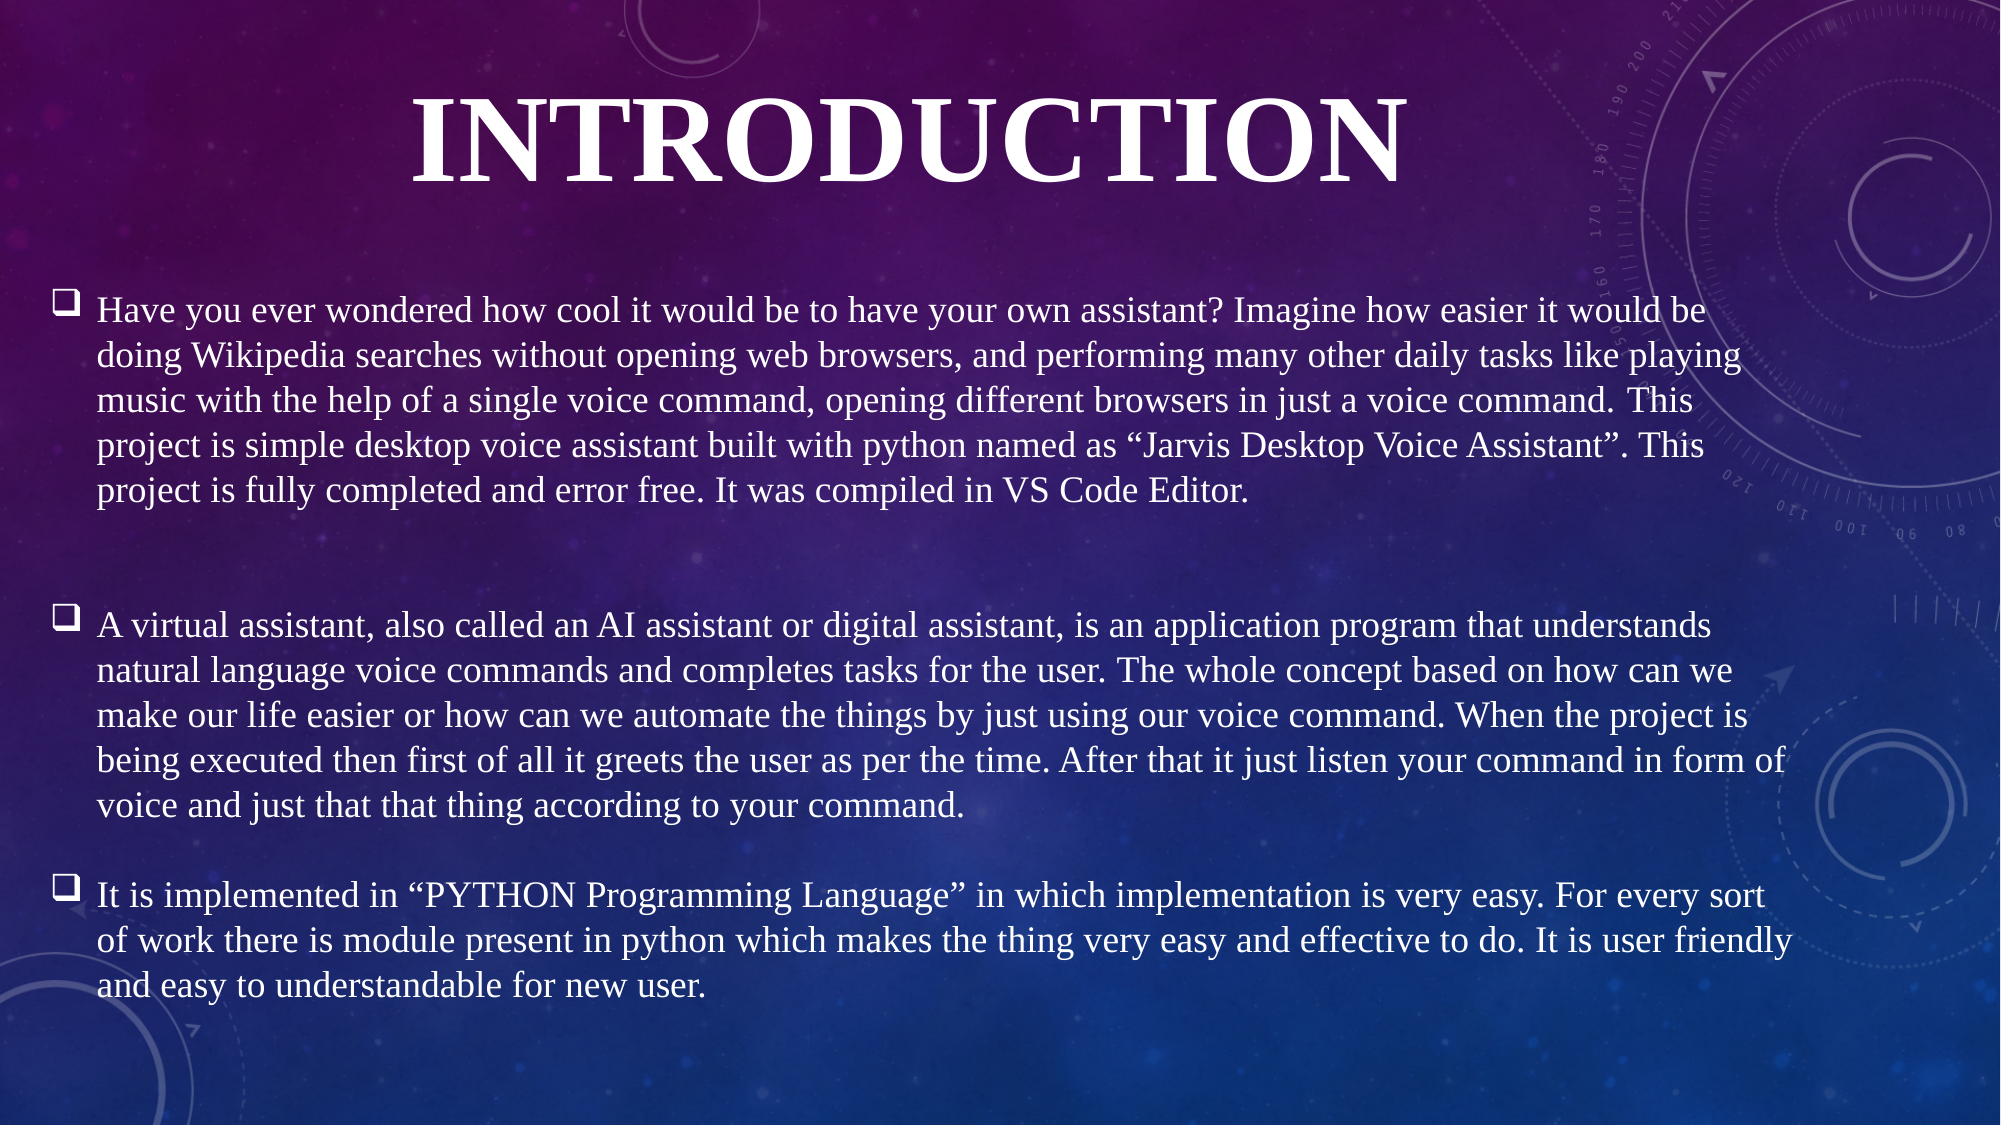

INTRODUCTION
Have you ever wondered how cool it would be to have your own assistant? Imagine how easier it would be doing Wikipedia searches without opening web browsers, and performing many other daily tasks like playing music with the help of a single voice command, opening different browsers in just a voice command. This project is simple desktop voice assistant built with python named as “Jarvis Desktop Voice Assistant”. This project is fully completed and error free. It was compiled in VS Code Editor.

A virtual assistant, also called an AI assistant or digital assistant, is an application program that understands natural language voice commands and completes tasks for the user. The whole concept based on how can we make our life easier or how can we automate the things by just using our voice command. When the project is being executed then first of all it greets the user as per the time. After that it just listen your command in form of voice and just that that thing according to your command.

It is implemented in “PYTHON Programming Language” in which implementation is very easy. For every sort of work there is module present in python which makes the thing very easy and effective to do. It is user friendly and easy to understandable for new user.